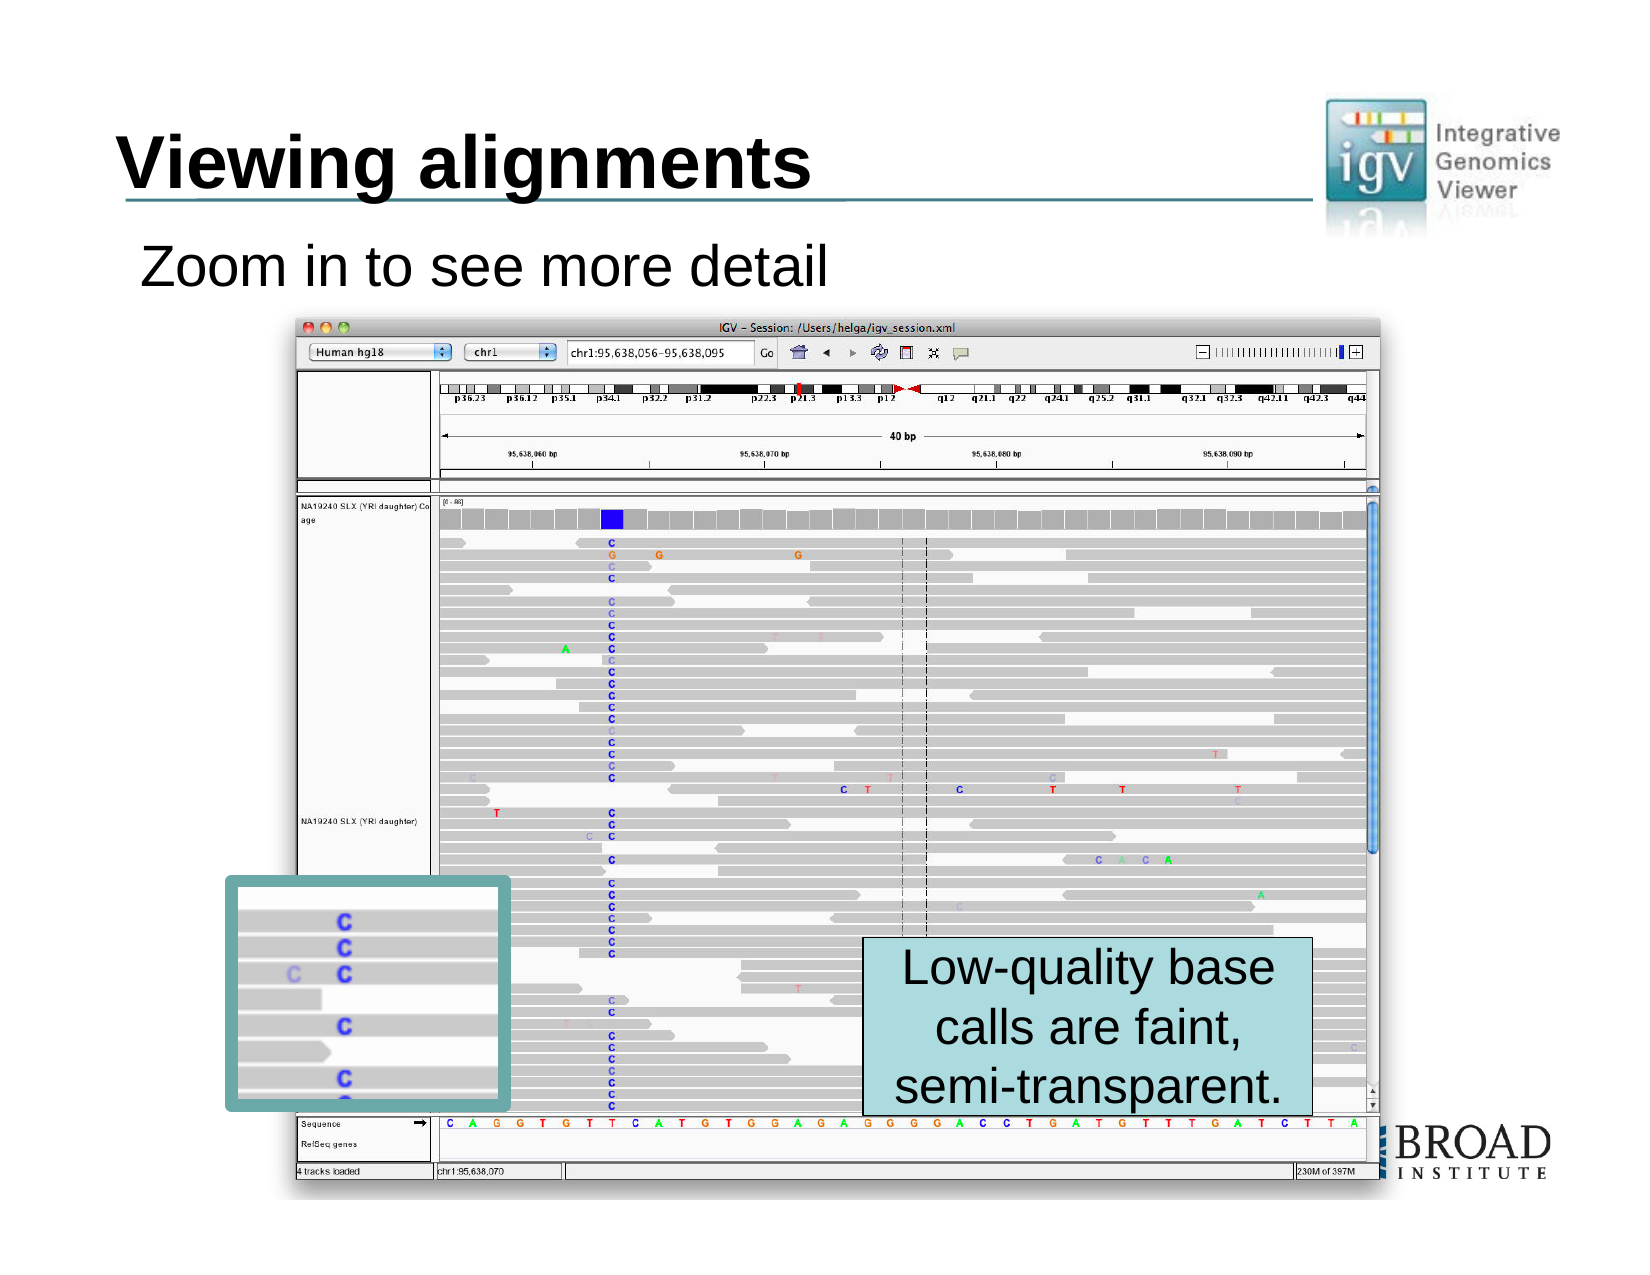

# Viewing alignments
Zoom in to see more detail

Low-quality base calls are faint, semi-transparent.